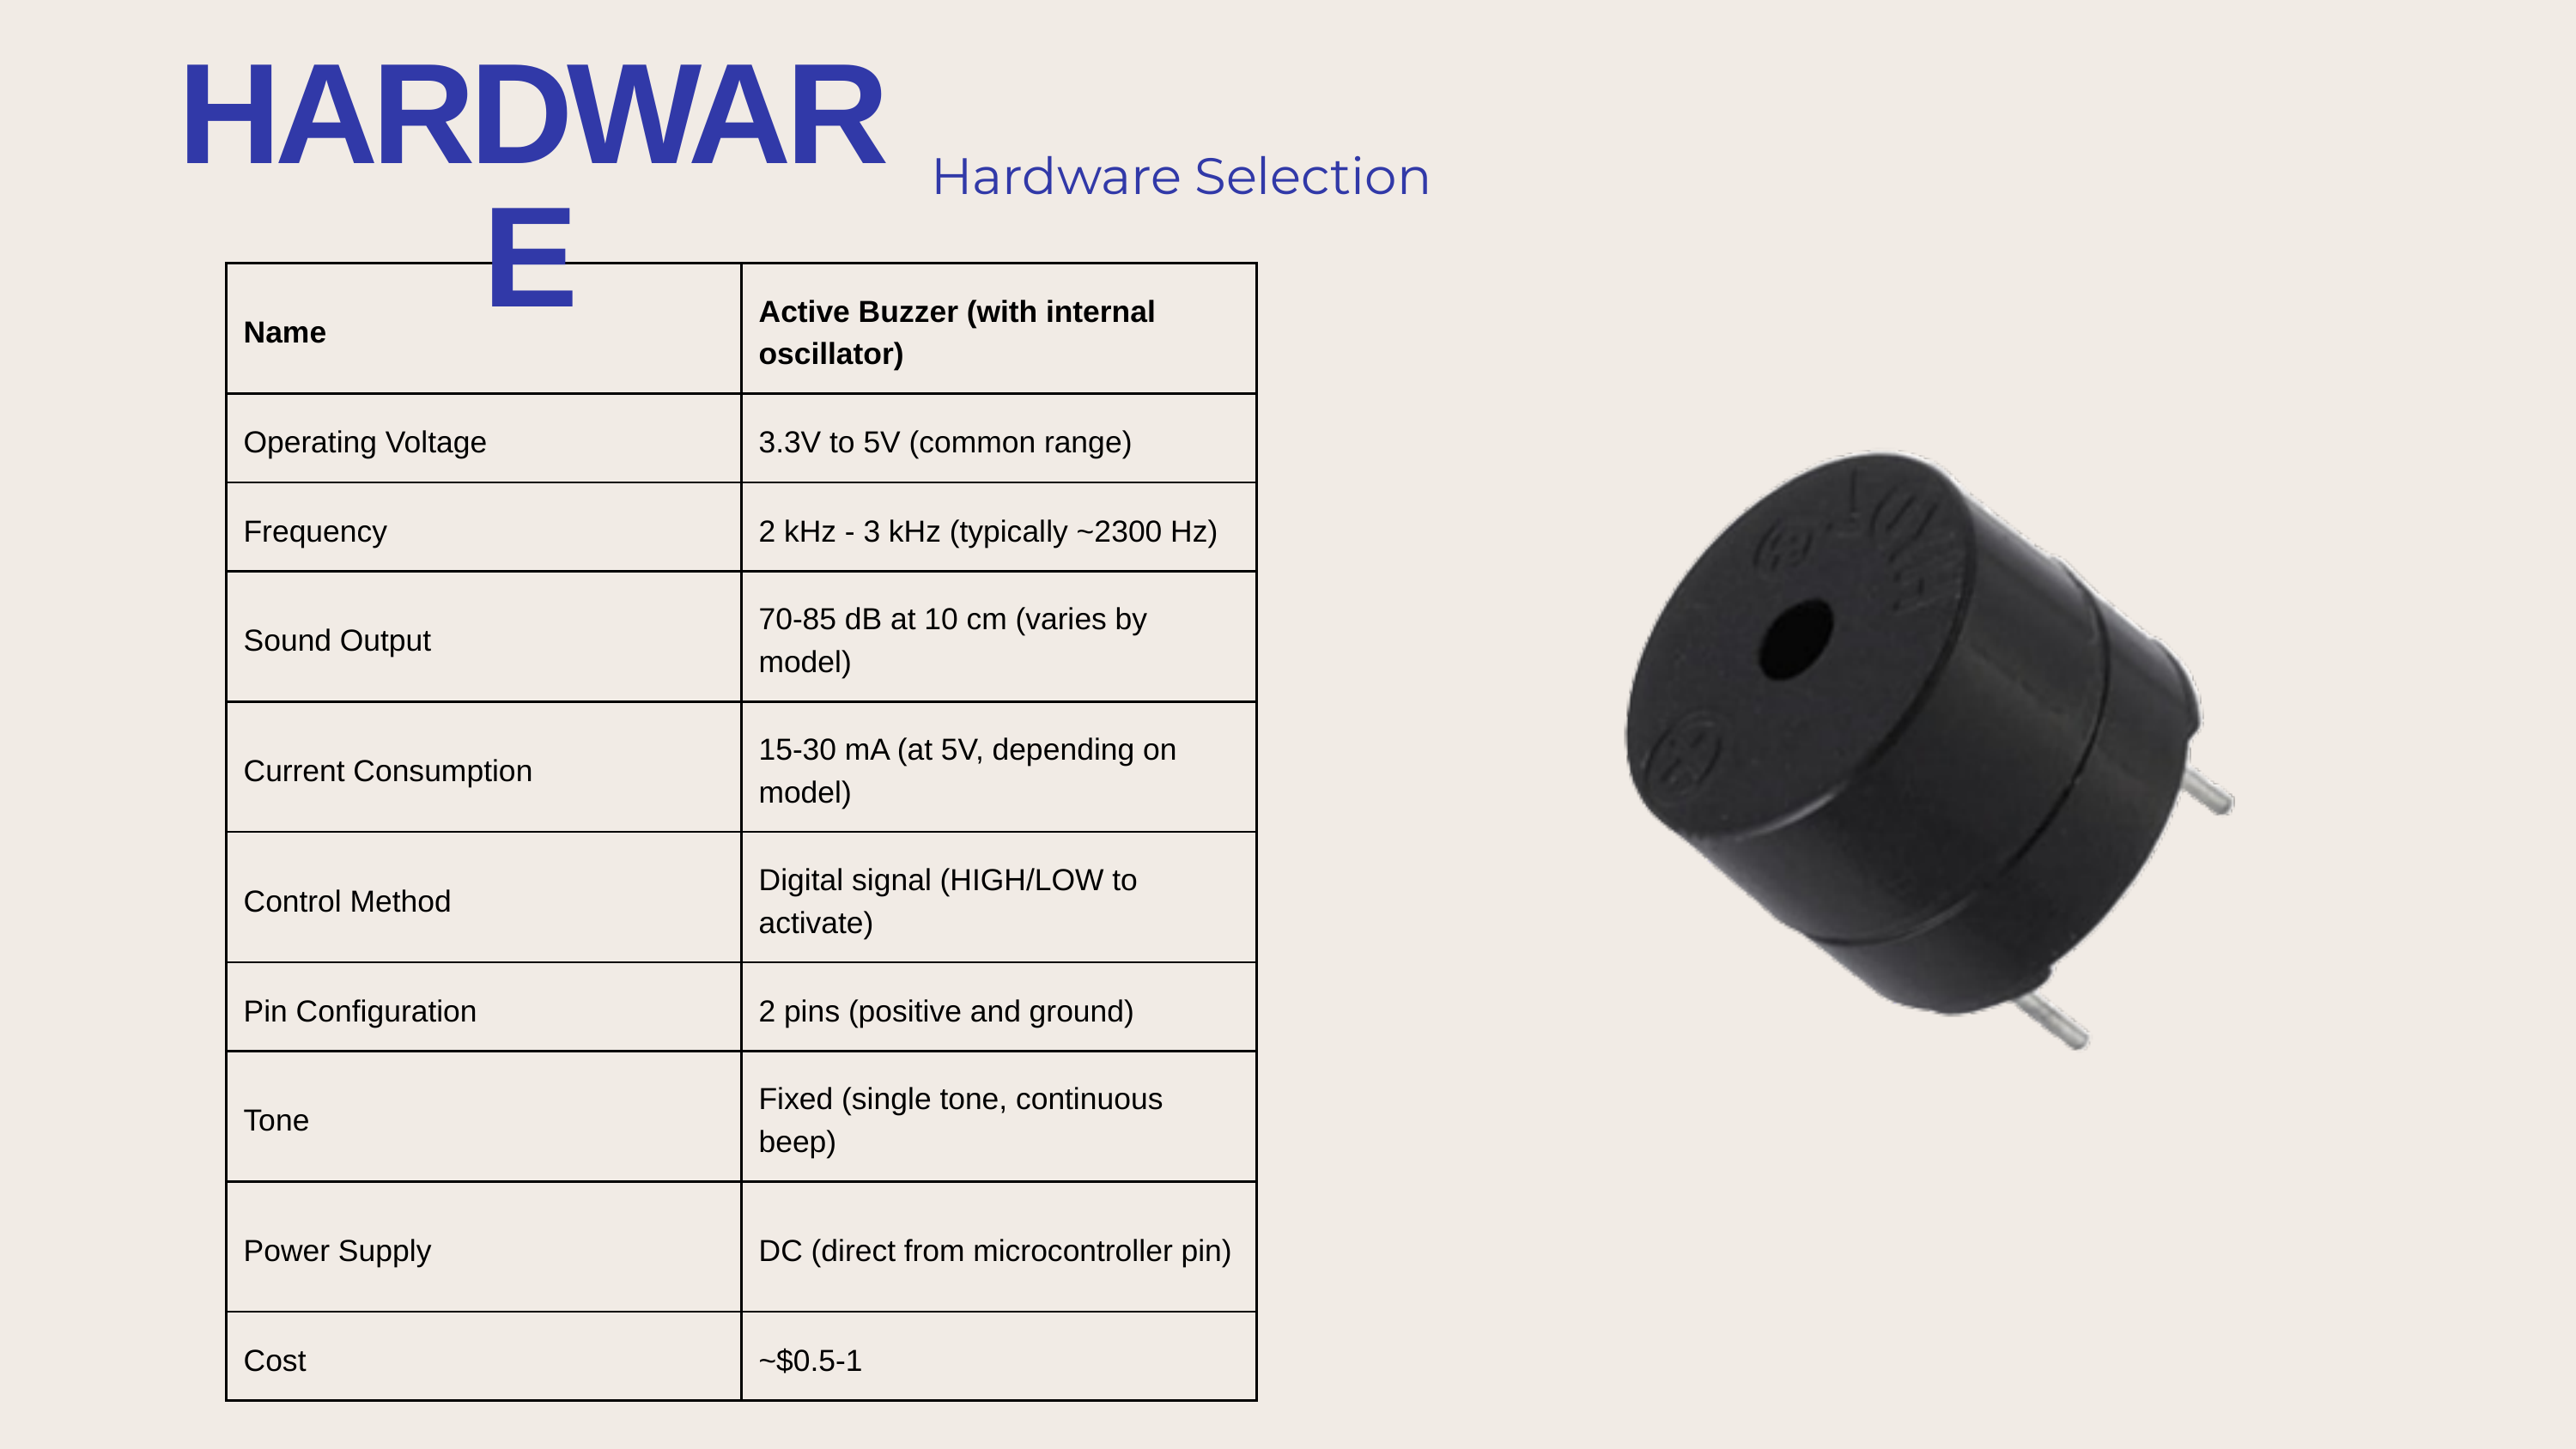

HARDWARE
Hardware Selection
| Name | Active Buzzer (with internal oscillator) |
| --- | --- |
| Operating Voltage | 3.3V to 5V (common range) |
| Frequency | 2 kHz - 3 kHz (typically ~2300 Hz) |
| Sound Output | 70-85 dB at 10 cm (varies by model) |
| Current Consumption | 15-30 mA (at 5V, depending on model) |
| Control Method | Digital signal (HIGH/LOW to activate) |
| Pin Configuration | 2 pins (positive and ground) |
| Tone | Fixed (single tone, continuous beep) |
| Power Supply | DC (direct from microcontroller pin) |
| Cost | ~$0.5-1 |